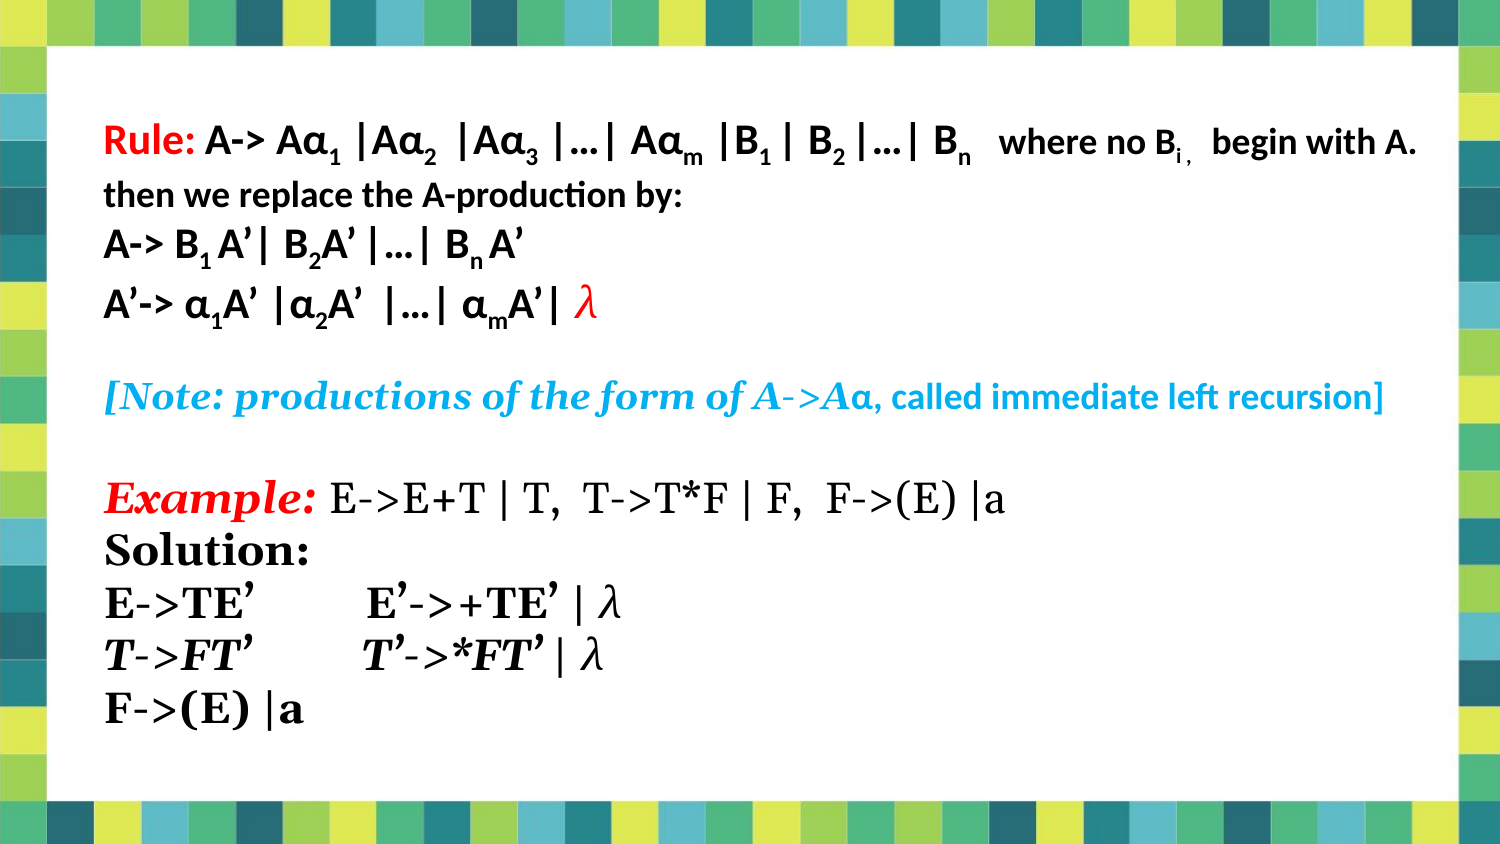

Rule: A-> Aα1 |Aα2  |Aα3 |…| Aαm |B1 | B2 |…| Bn    where no Bi ,    begin with A. then we replace the A-production by:
A-> B1 A’| B2A’ |…| Bn A’
A’-> α1A’ |α2A’  |…| αmA’| λ

[Note: productions of the form of A->Aα, called immediate left recursion]

Example: E->E+T | T,  T->T*F | F,  F->(E) |a
Solution:
E->TE’          E’->+TE’ | λ
T->FT’          T’->*FT’ | λ
F->(E) |a
5/31/2021
Dr. Sandeep Rathor